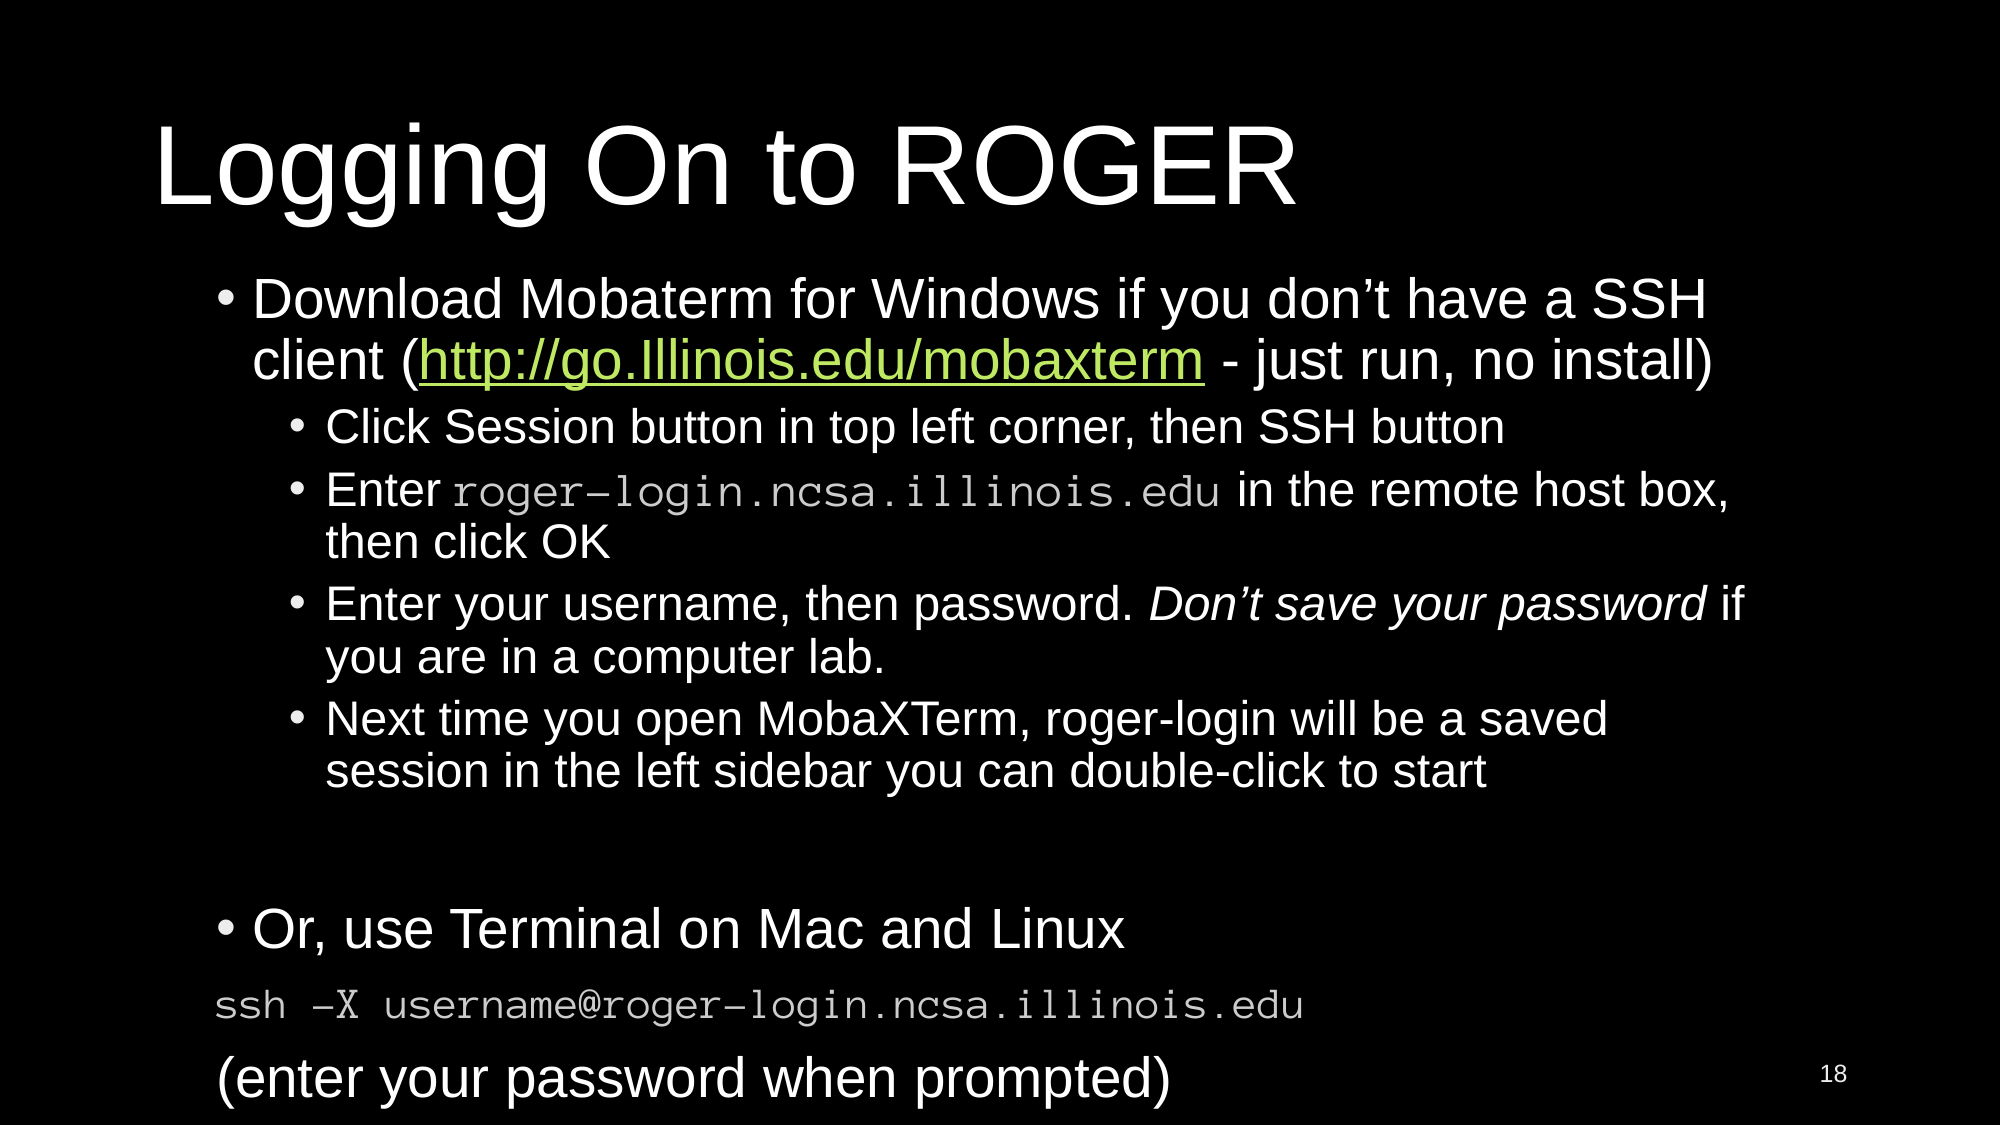

# Logging On to ROGER
Download Mobaterm for Windows if you don’t have a SSH client (http://go.Illinois.edu/mobaxterm - just run, no install)
Click Session button in top left corner, then SSH button
Enter roger-login.ncsa.illinois.edu in the remote host box, then click OK
Enter your username, then password. Don’t save your password if you are in a computer lab.
Next time you open MobaXTerm, roger-login will be a saved session in the left sidebar you can double-click to start

Or, use Terminal on Mac and Linux
ssh -X username@roger-login.ncsa.illinois.edu
(enter your password when prompted)

18